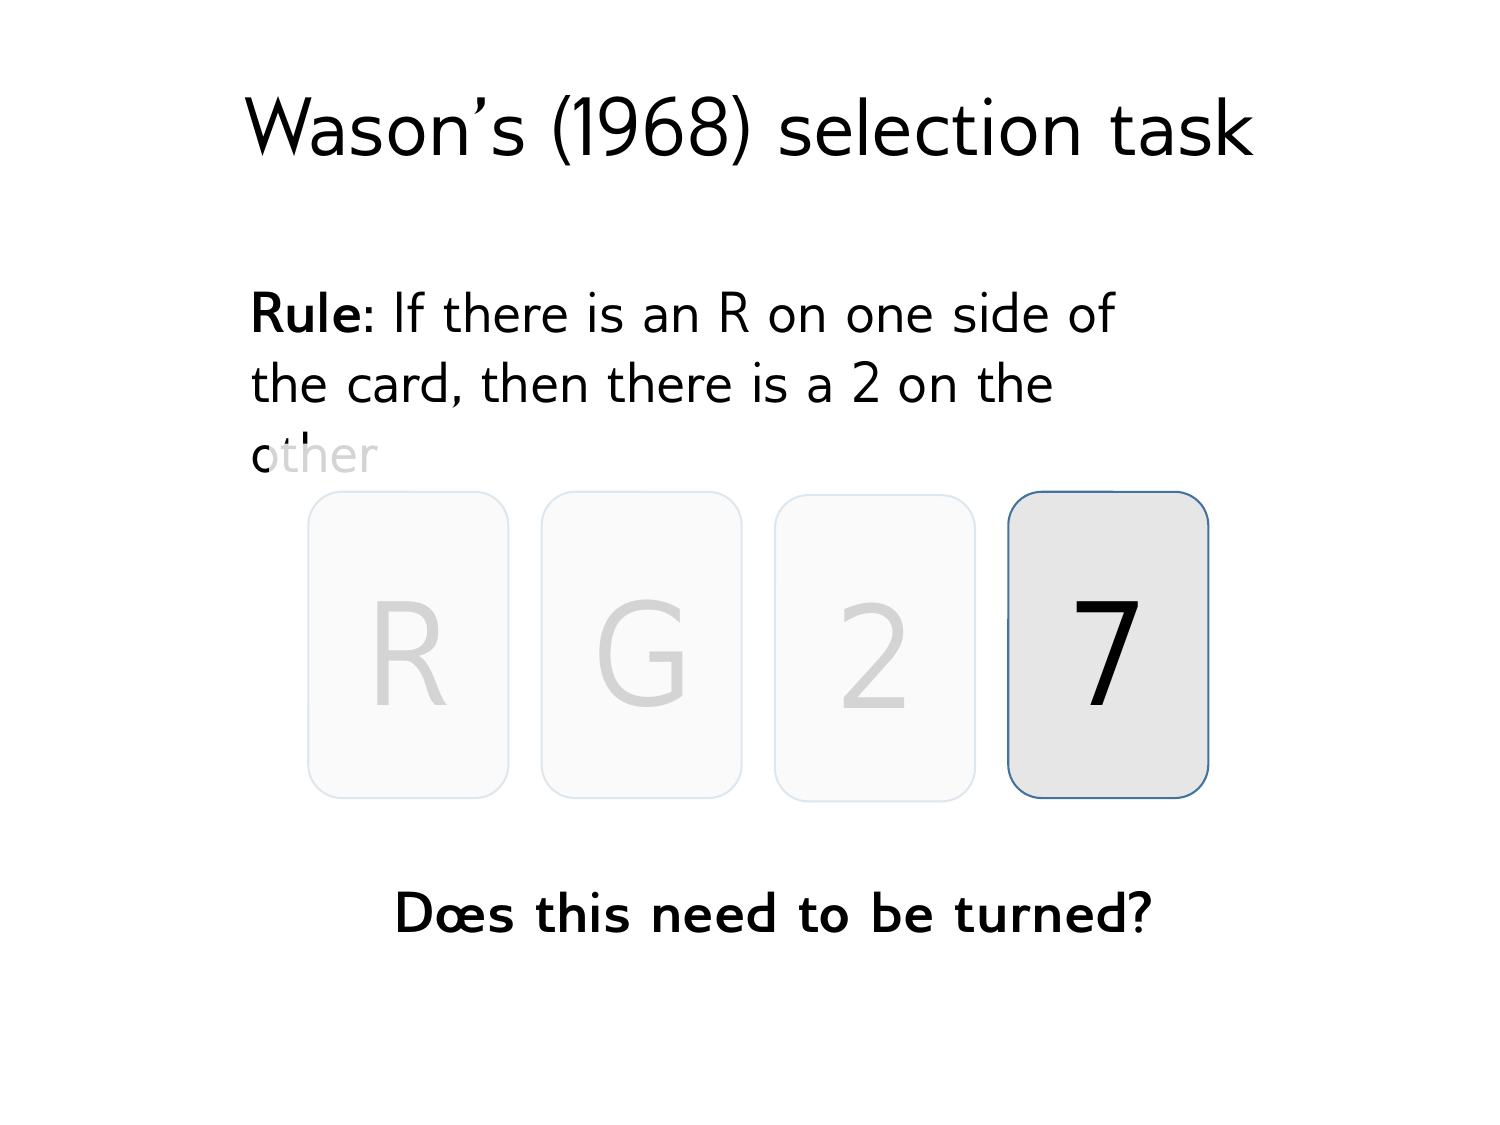

# Wason’s (1968) selection task
Rule: If there is an R on one side of the card, then there is a 2 on the other

R
G
7
2
Does this need to be turned?